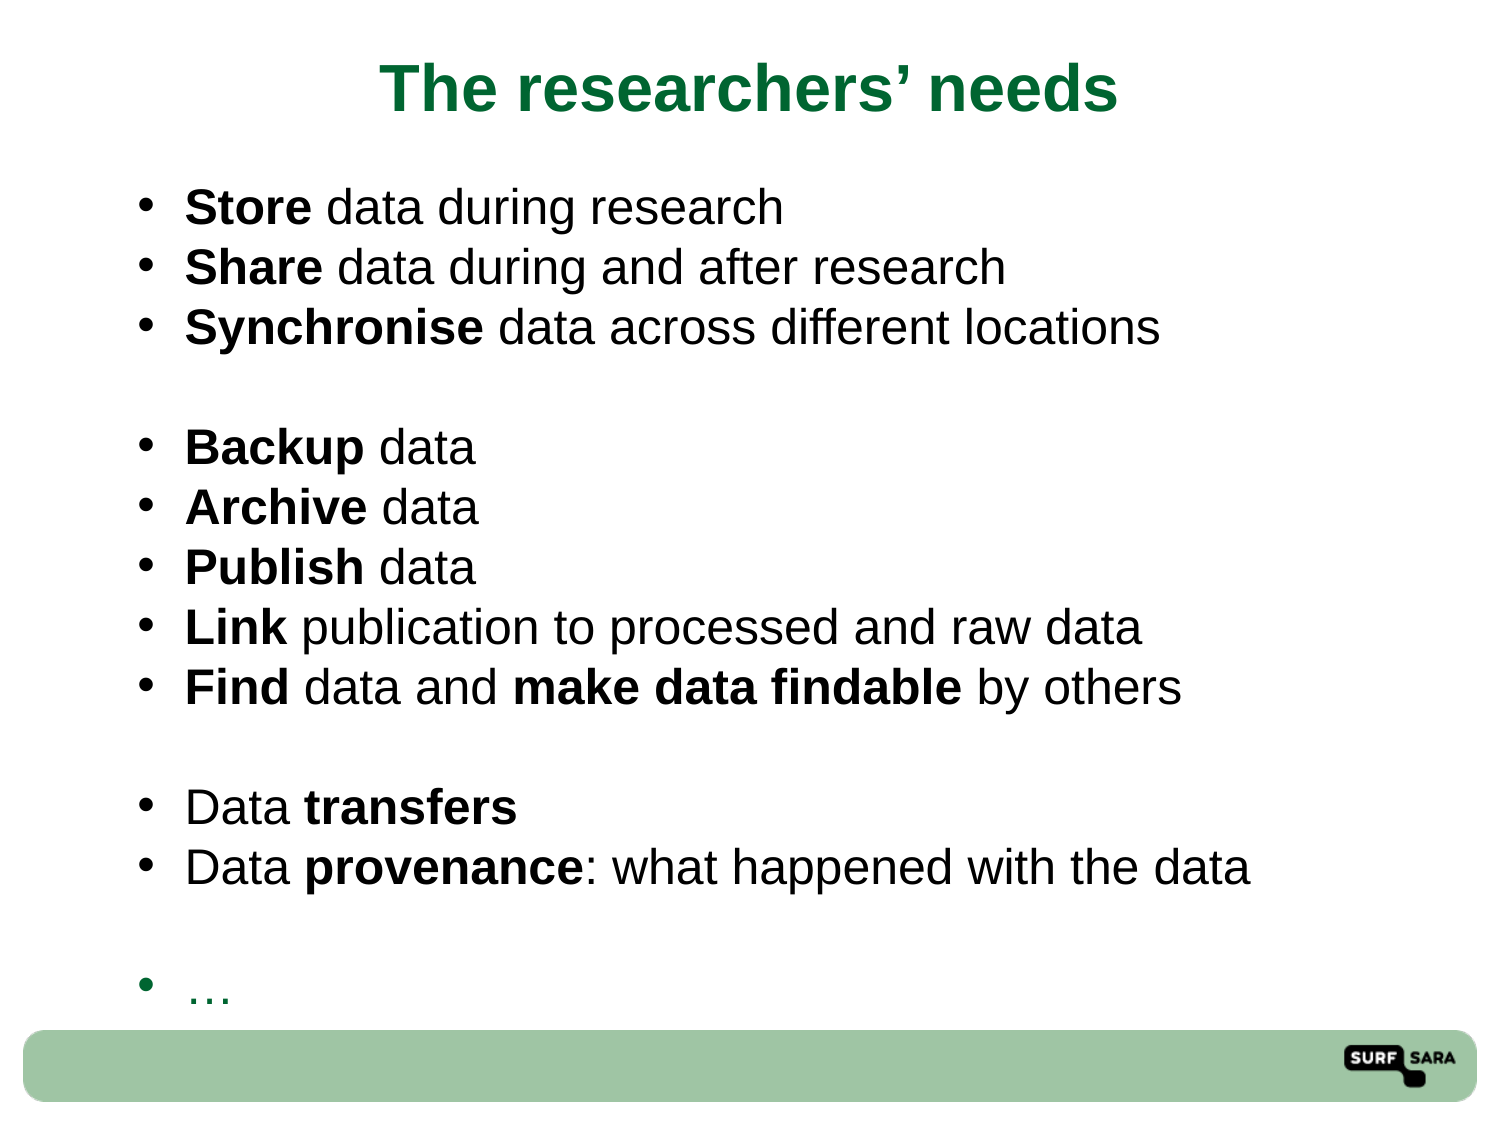

The researchers’ needs
Store data during research
Share data during and after research
Synchronise data across different locations

Backup data
Archive data
Publish data
Link publication to processed and raw data
Find data and make data findable by others

Data transfers
Data provenance: what happened with the data

…